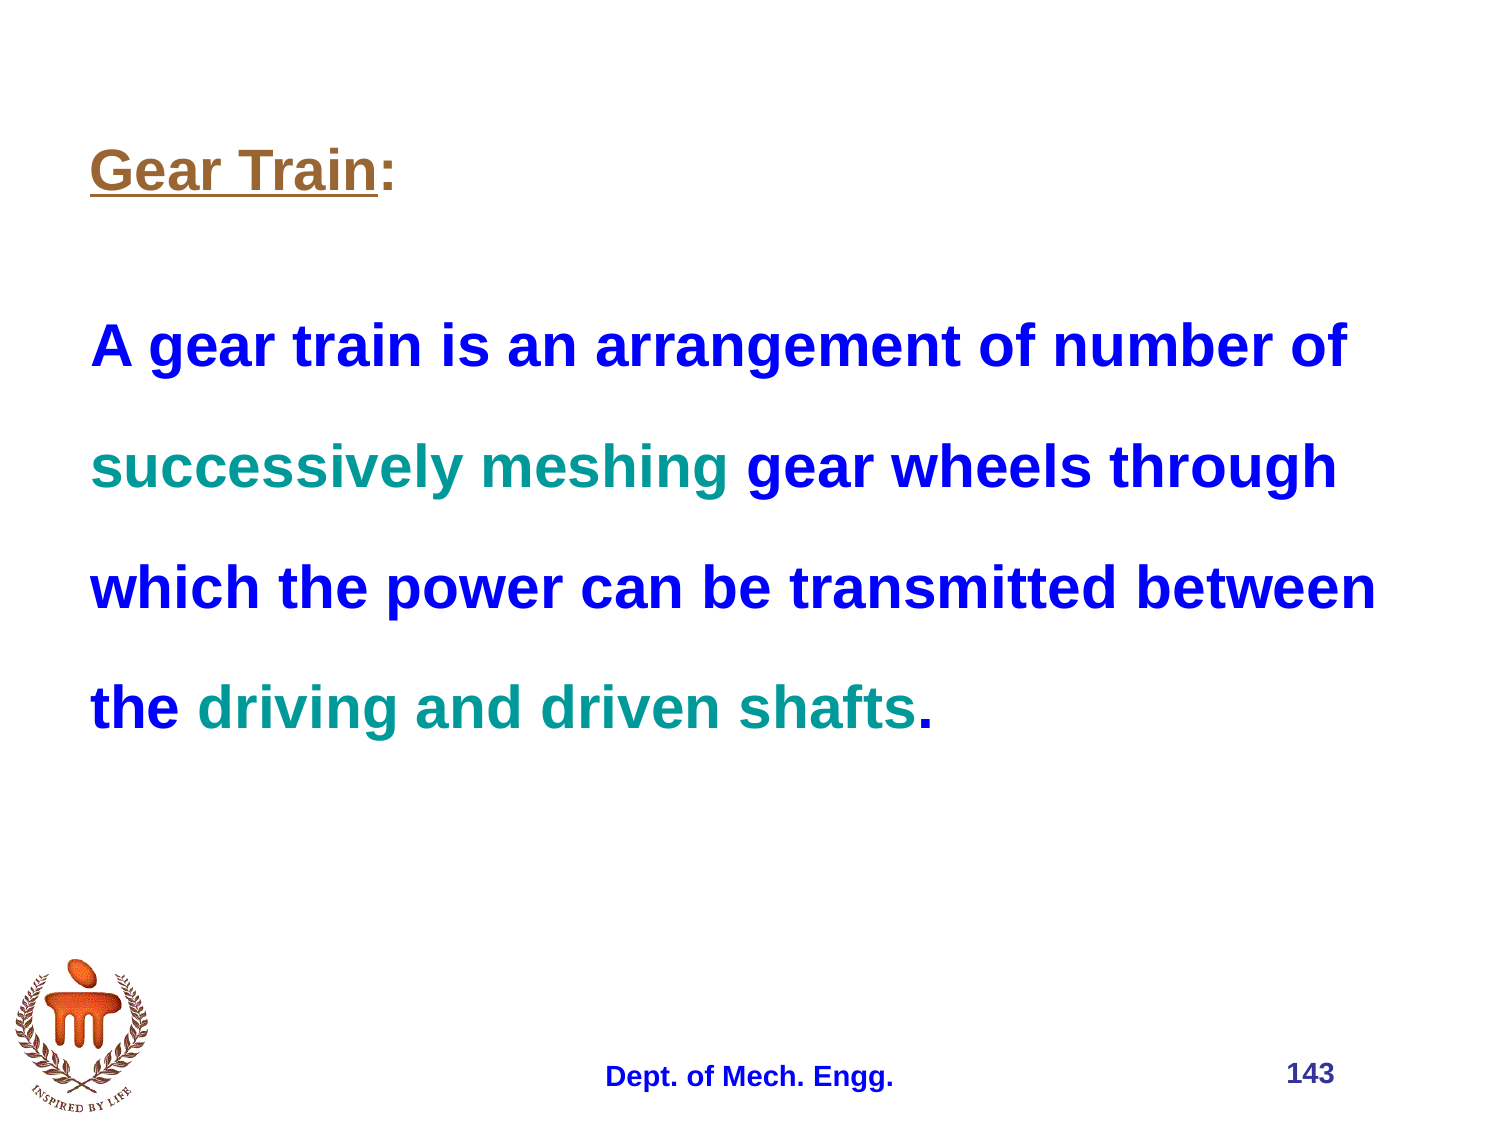

Gear Train:
A gear train is an arrangement of number of
successively meshing gear wheels through
which the power can be transmitted between
the driving and driven shafts.
143
Dept. of Mech. Engg.